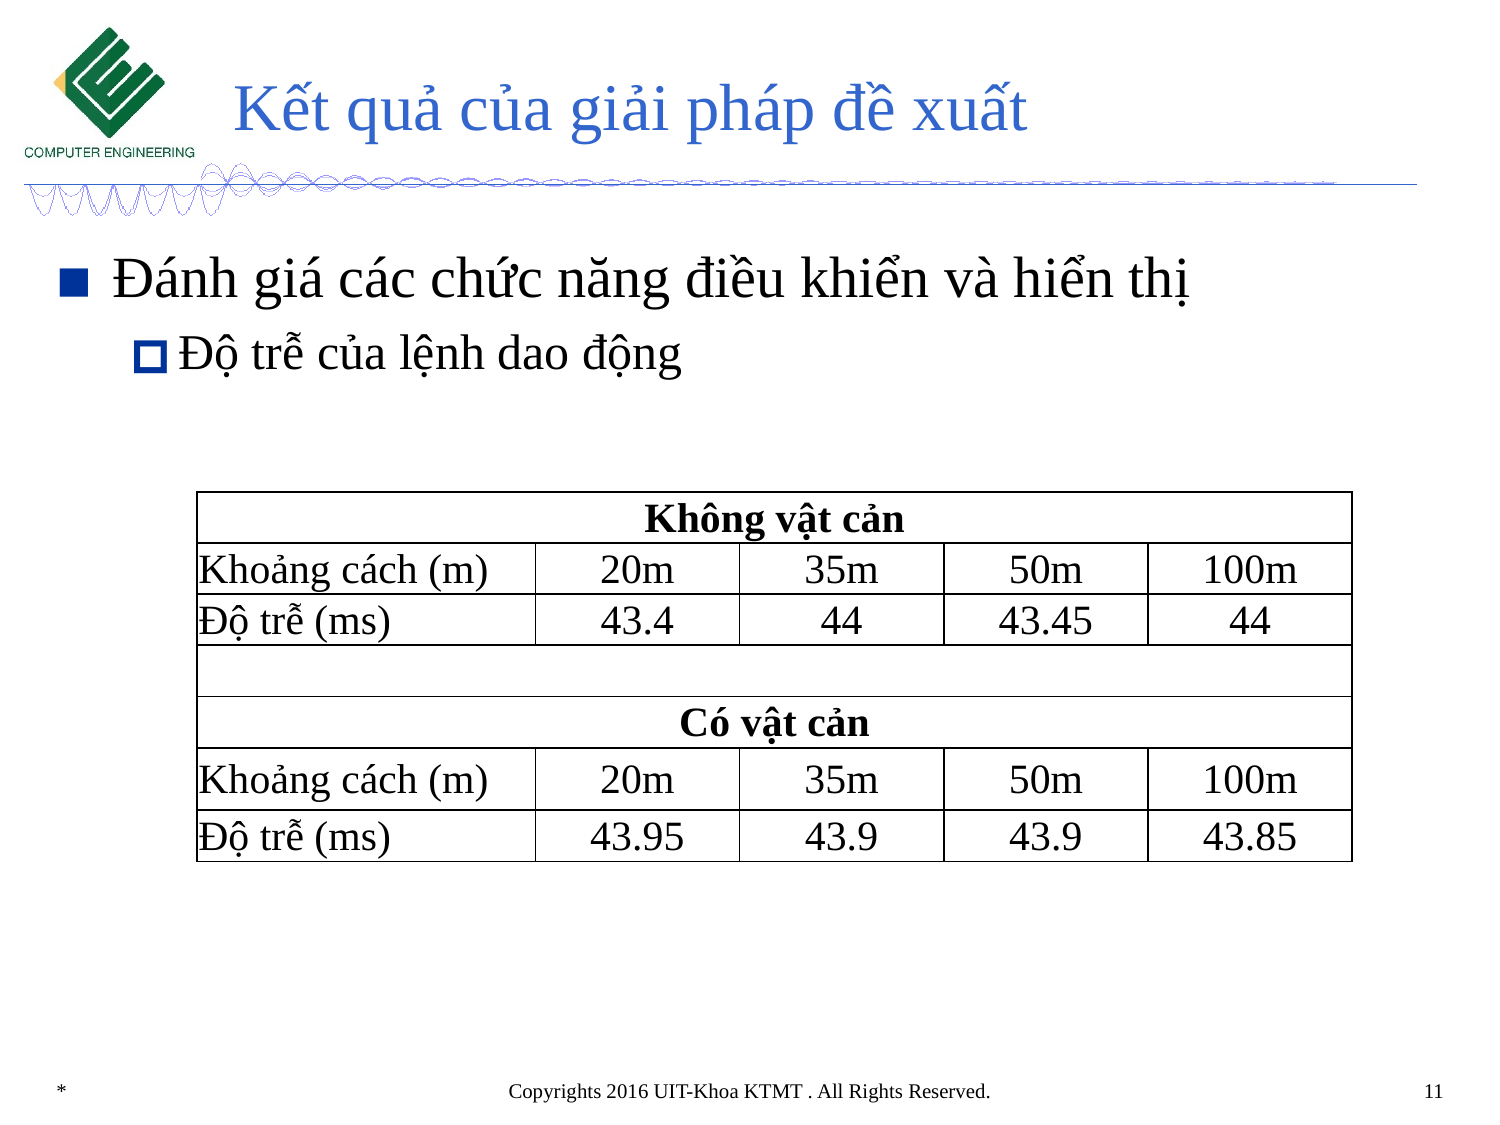

# Kết quả của giải pháp đề xuất
Đánh giá các chức năng điều khiển và hiển thị
Độ trễ của lệnh dao động

| Không vật cản |  |  |  |  |
| --- | --- | --- | --- | --- |
| Khoảng cách (m) | 20m | 35m | 50m | 100m |
| Độ trễ (ms) | 43.4 | 44 | 43.45 | 44 |
|  |  |  |  |  |
| Có vật cản |  |  |  |  |
| Khoảng cách (m) | 20m | 35m | 50m | 100m |
| Độ trễ (ms) | 43.95 | 43.9 | 43.9 | 43.85 |
*
Copyrights 2016 UIT-Khoa KTMT . All Rights Reserved.
11